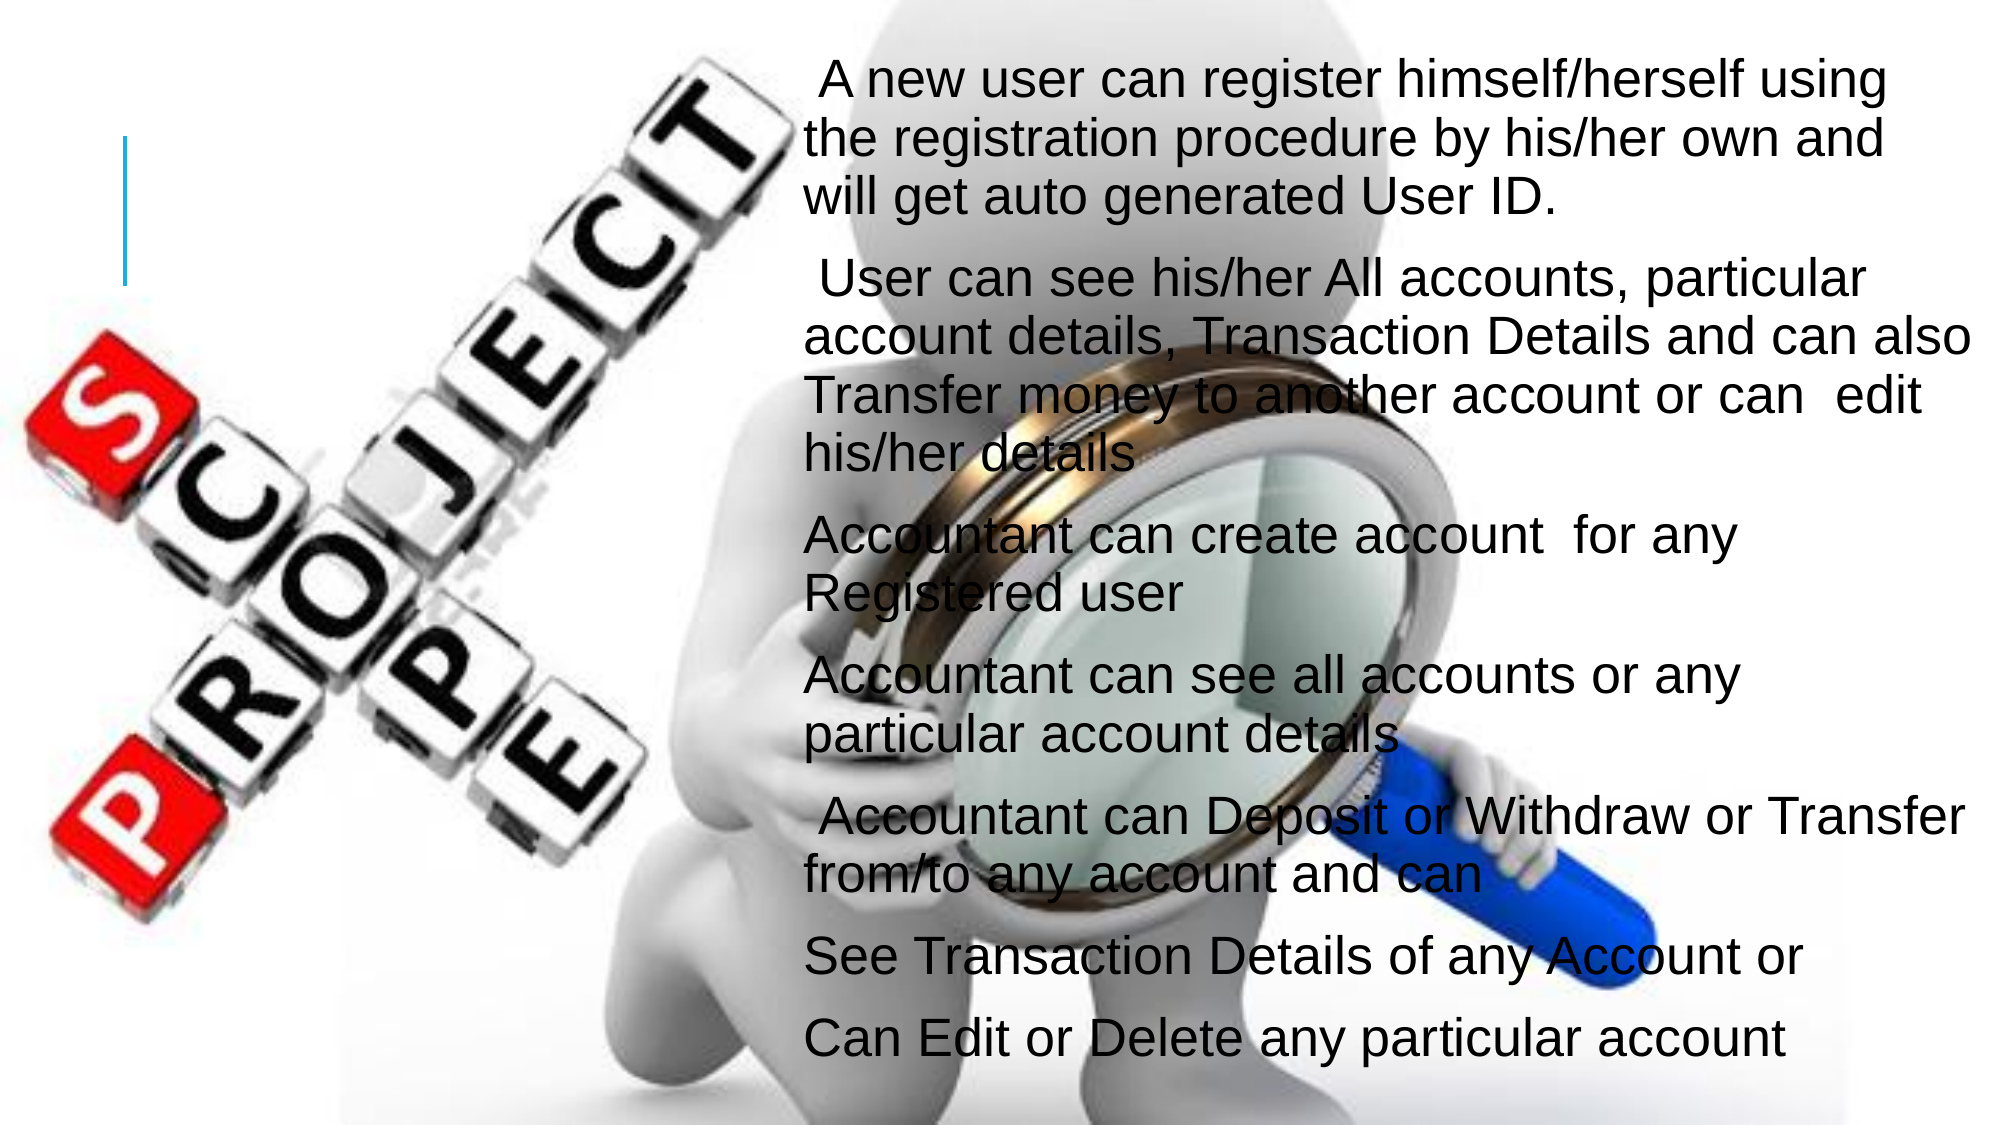

A new user can register himself/herself using the registration procedure by his/her own and will get auto generated User ID.
 User can see his/her All accounts, particular account details, Transaction Details and can also Transfer money to another account or can  edit his/her details
Accountant can create account  for any Registered user
Accountant can see all accounts or any particular account details
 Accountant can Deposit or Withdraw or Transfer from/to any account and can
See Transaction Details of any Account or
Can Edit or Delete any particular account